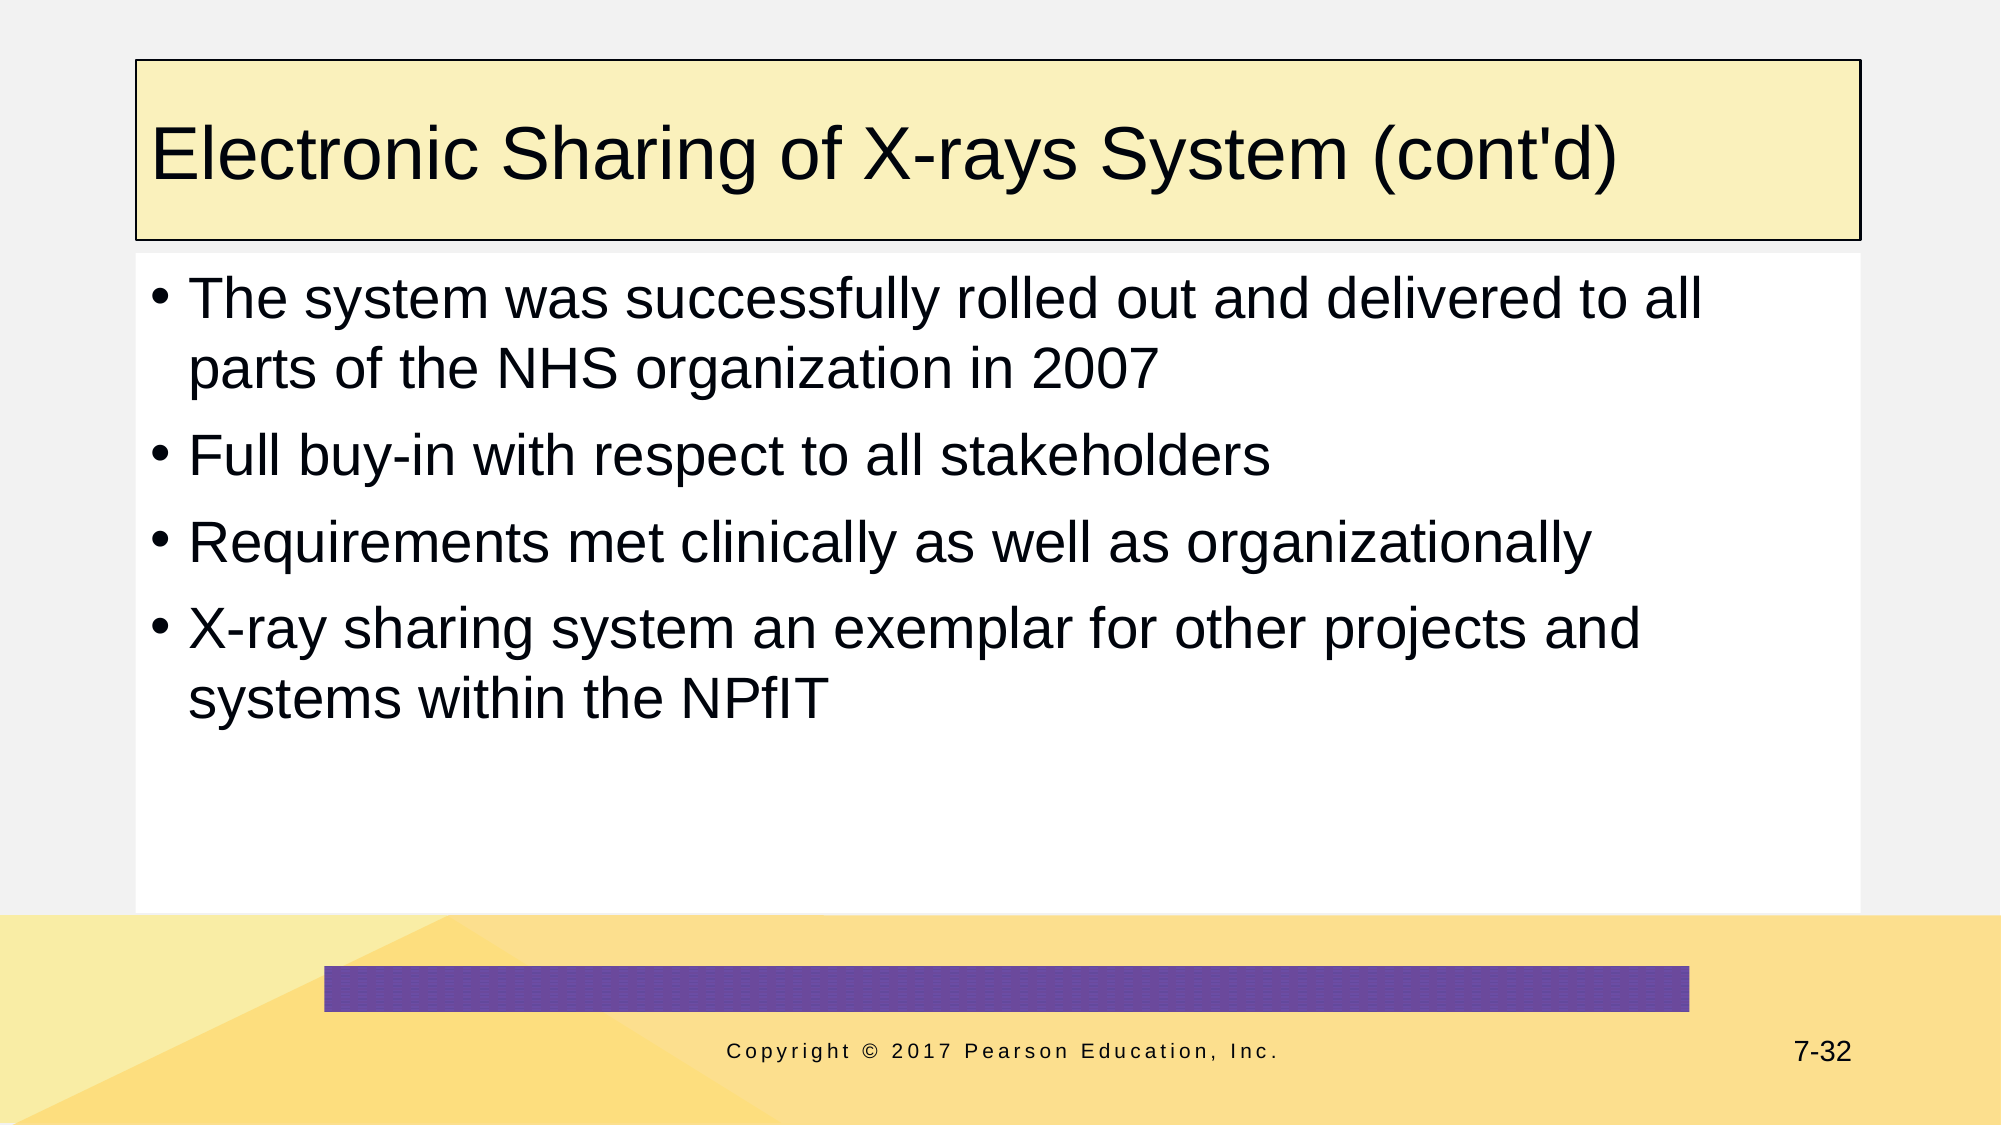

# Electronic Sharing of X-rays System (cont'd)
The system was successfully rolled out and delivered to all parts of the NHS organization in 2007
Full buy-in with respect to all stakeholders
Requirements met clinically as well as organizationally
X-ray sharing system an exemplar for other projects and systems within the NPfIT
Copyright © 2017 Pearson Education, Inc.